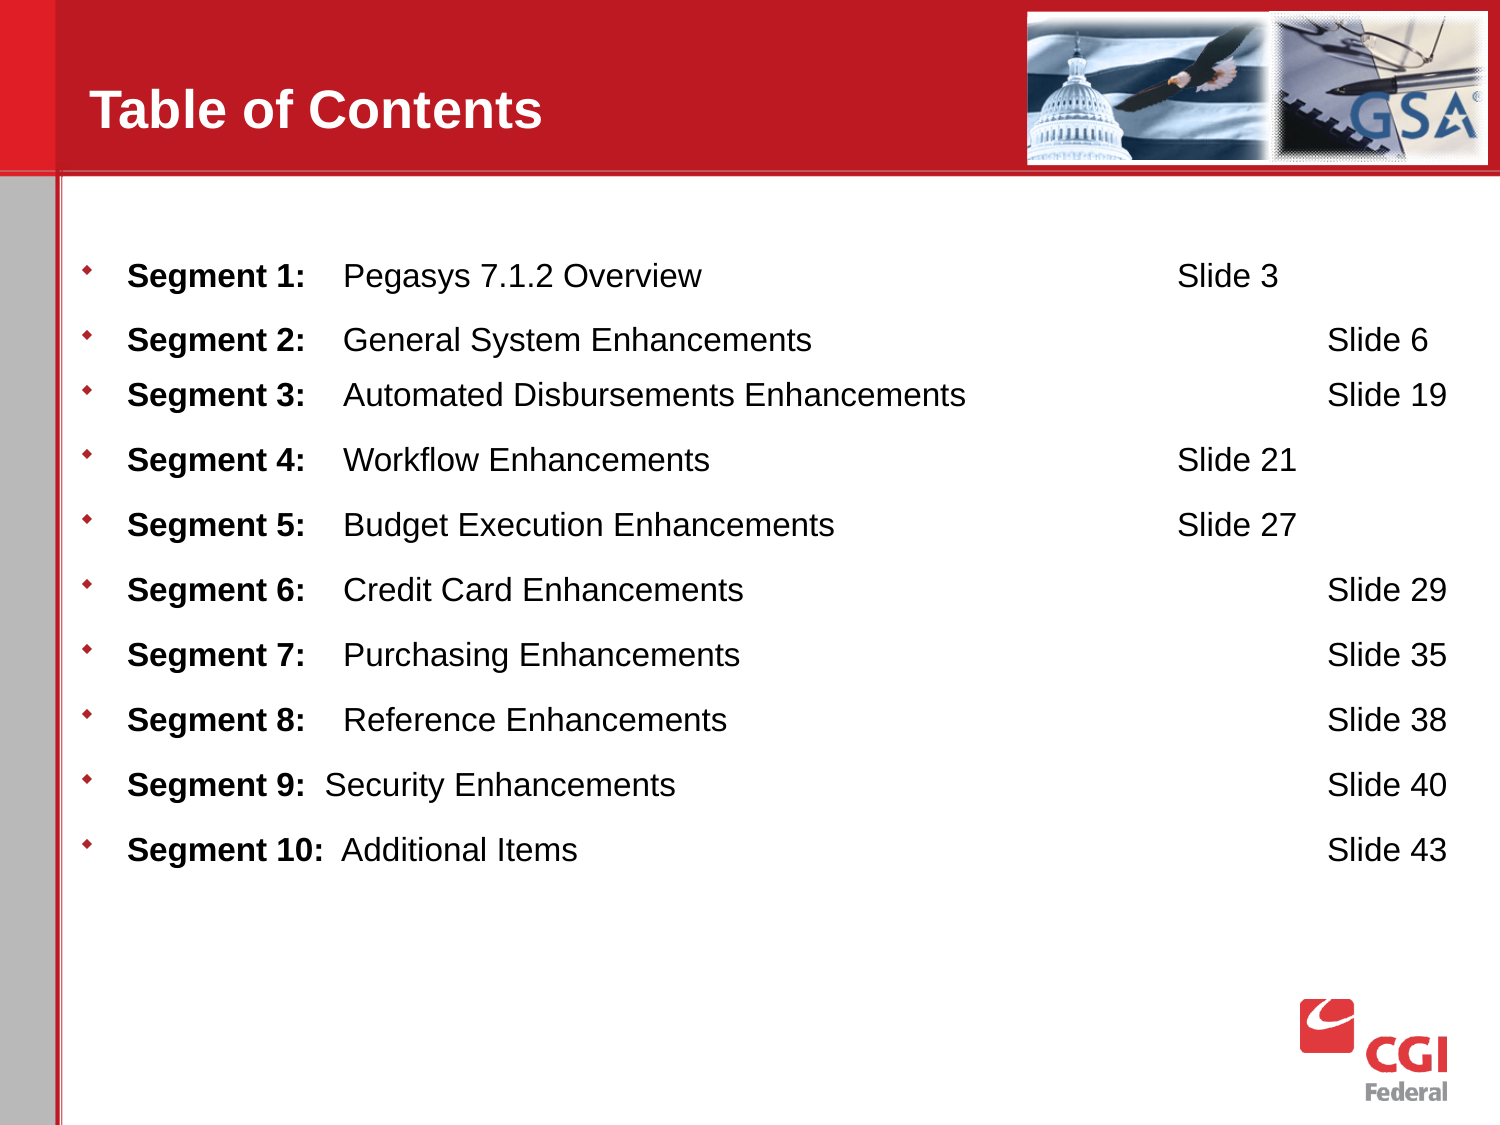

# Table of Contents
Segment 1:    Pegasys 7.1.2 Overview				Slide 3
Segment 2:    General System Enhancements				Slide 6
Segment 3:    Automated Disbursements Enhancements			Slide 19
Segment 4:    Workflow Enhancements				Slide 21
Segment 5:    Budget Execution Enhancements			Slide 27
Segment 6:    Credit Card Enhancements				Slide 29
Segment 7:    Purchasing Enhancements				Slide 35
Segment 8:    Reference Enhancements				Slide 38
Segment 9:  Security Enhancements					Slide 40
Segment 10:  Additional Items					Slide 43